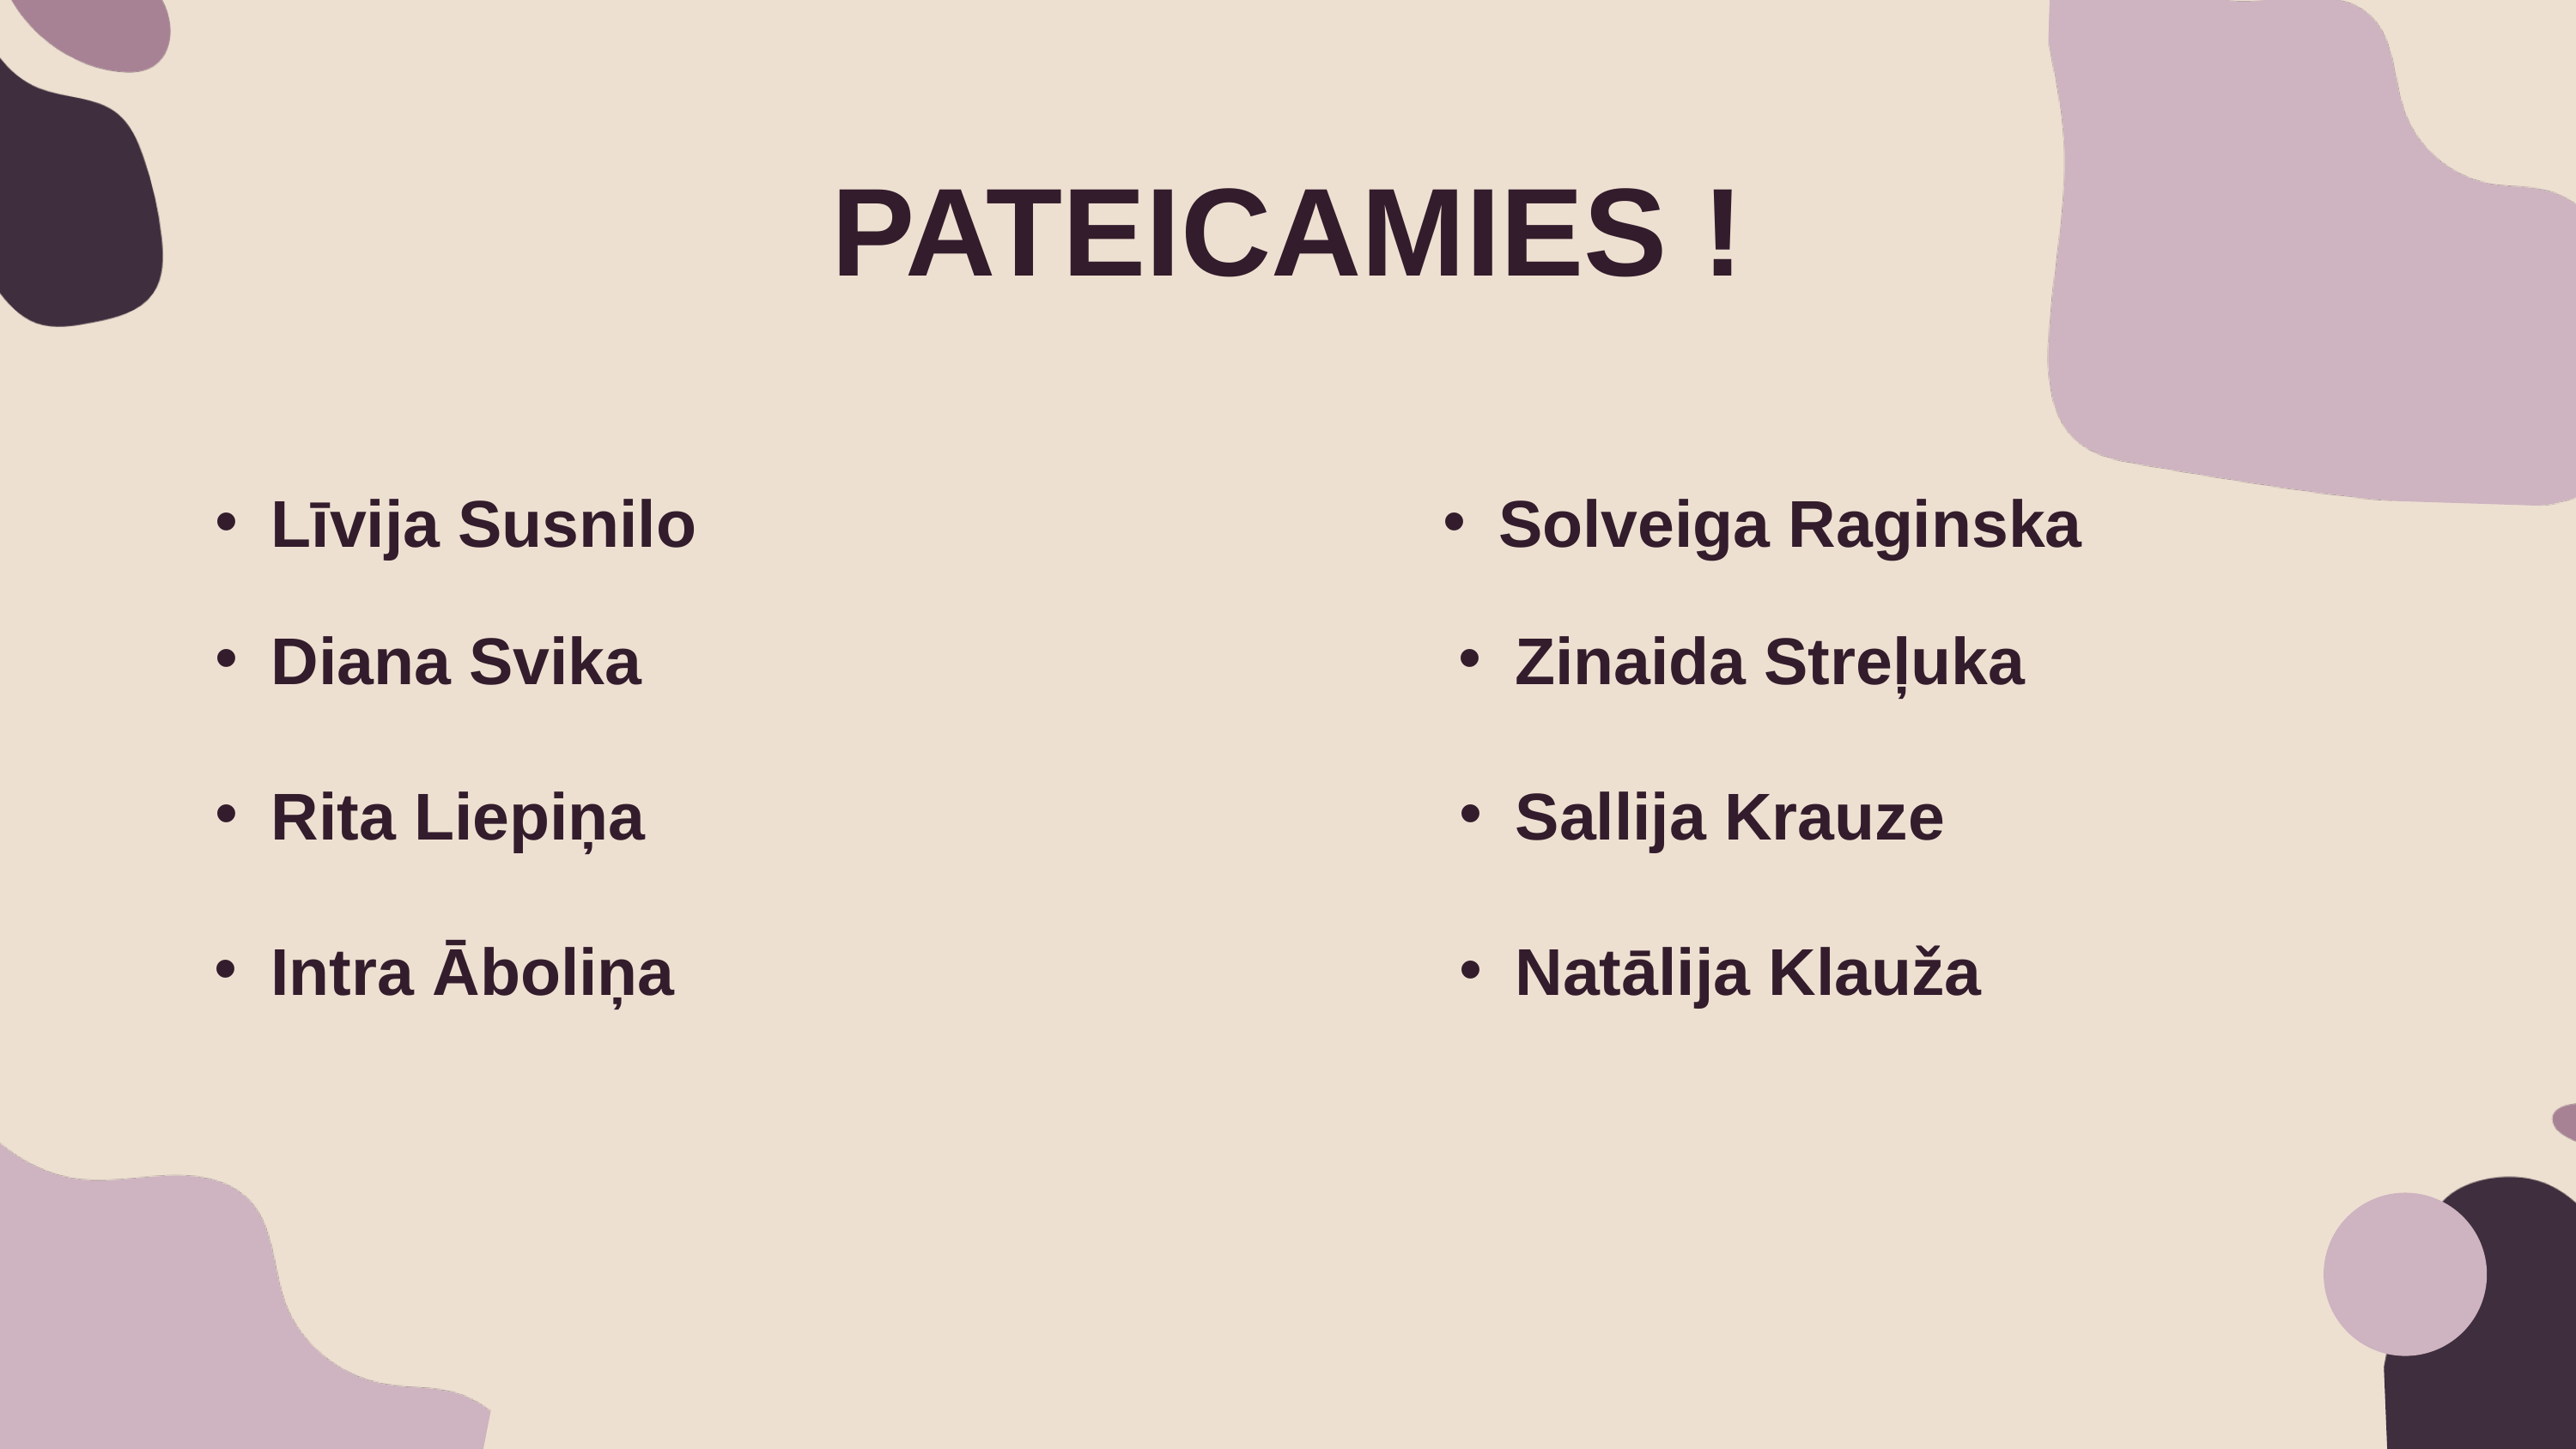

PATEICAMIES !
Līvija Susnilo
Solveiga Raginska
Diana Svika
Zinaida Streļuka
Rita Liepiņa
Sallija Krauze
Intra Āboliņa
Natālija Klauža